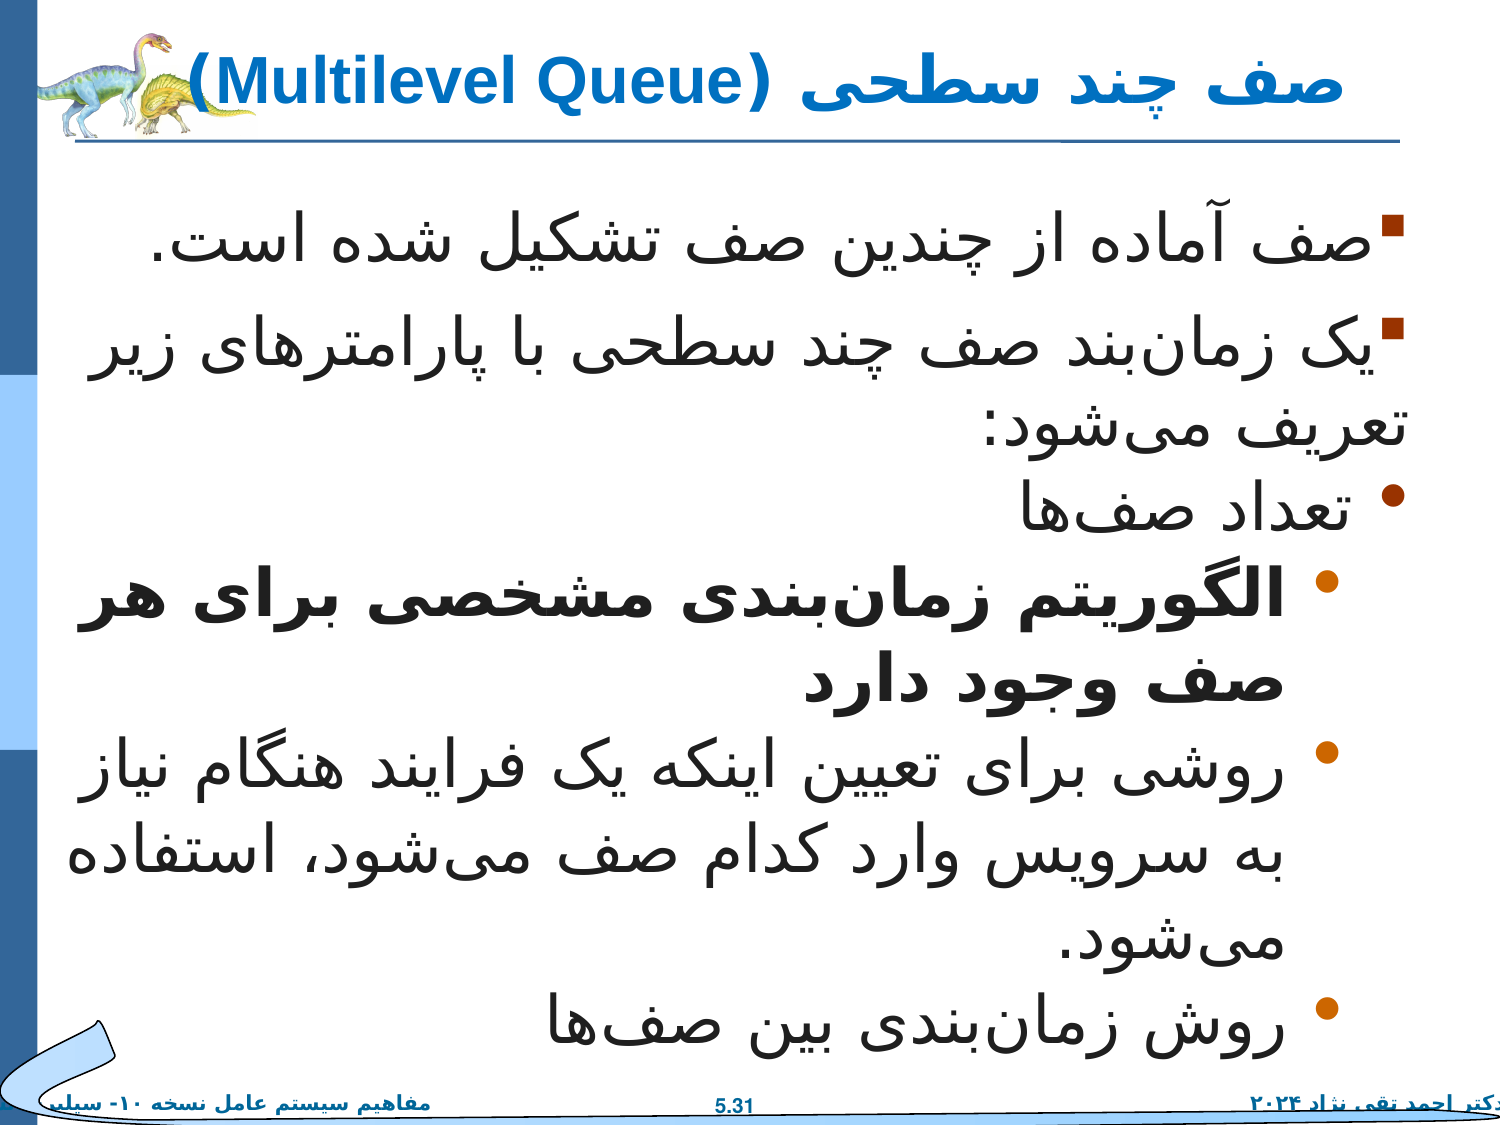

# صف چند سطحی (Multilevel Queue)
صف آماده از چندین صف تشکیل شده است.
یک زمان‌بند صف چند سطحی با پارامترهای زیر تعریف می‌شود:
تعداد صف‌ها
الگوریتم زمان‌بندی مشخصی برای هر صف وجود دارد
روشی برای تعیین اینکه یک فرایند هنگام نیاز به سرویس وارد کدام صف می‌شود، استفاده می‌شود.
روش زمان‌بندی بین صف‌ها